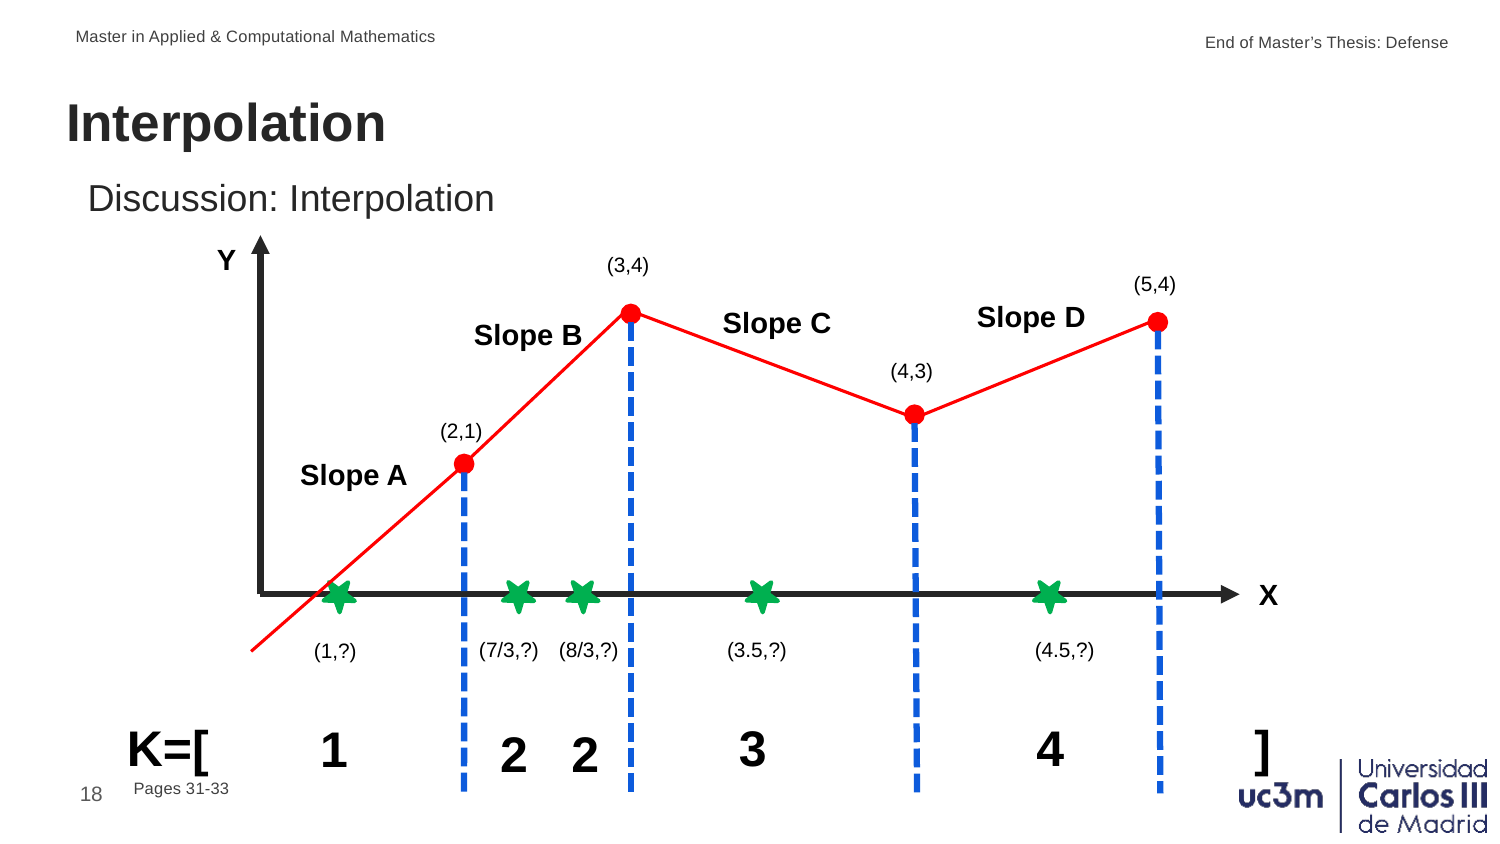

# Interpolation
Discussion: Interpolation
Y
(3,4)
(5,4)
Slope D
Slope C

Slope B

(4,3)

(2,1)
Slope A

X

(3.5,?)
(4.5,?)
(7/3,?)
(8/3,?)
(1,?)
K=[
]
3
4
1
2
2
18
Pages 31-33